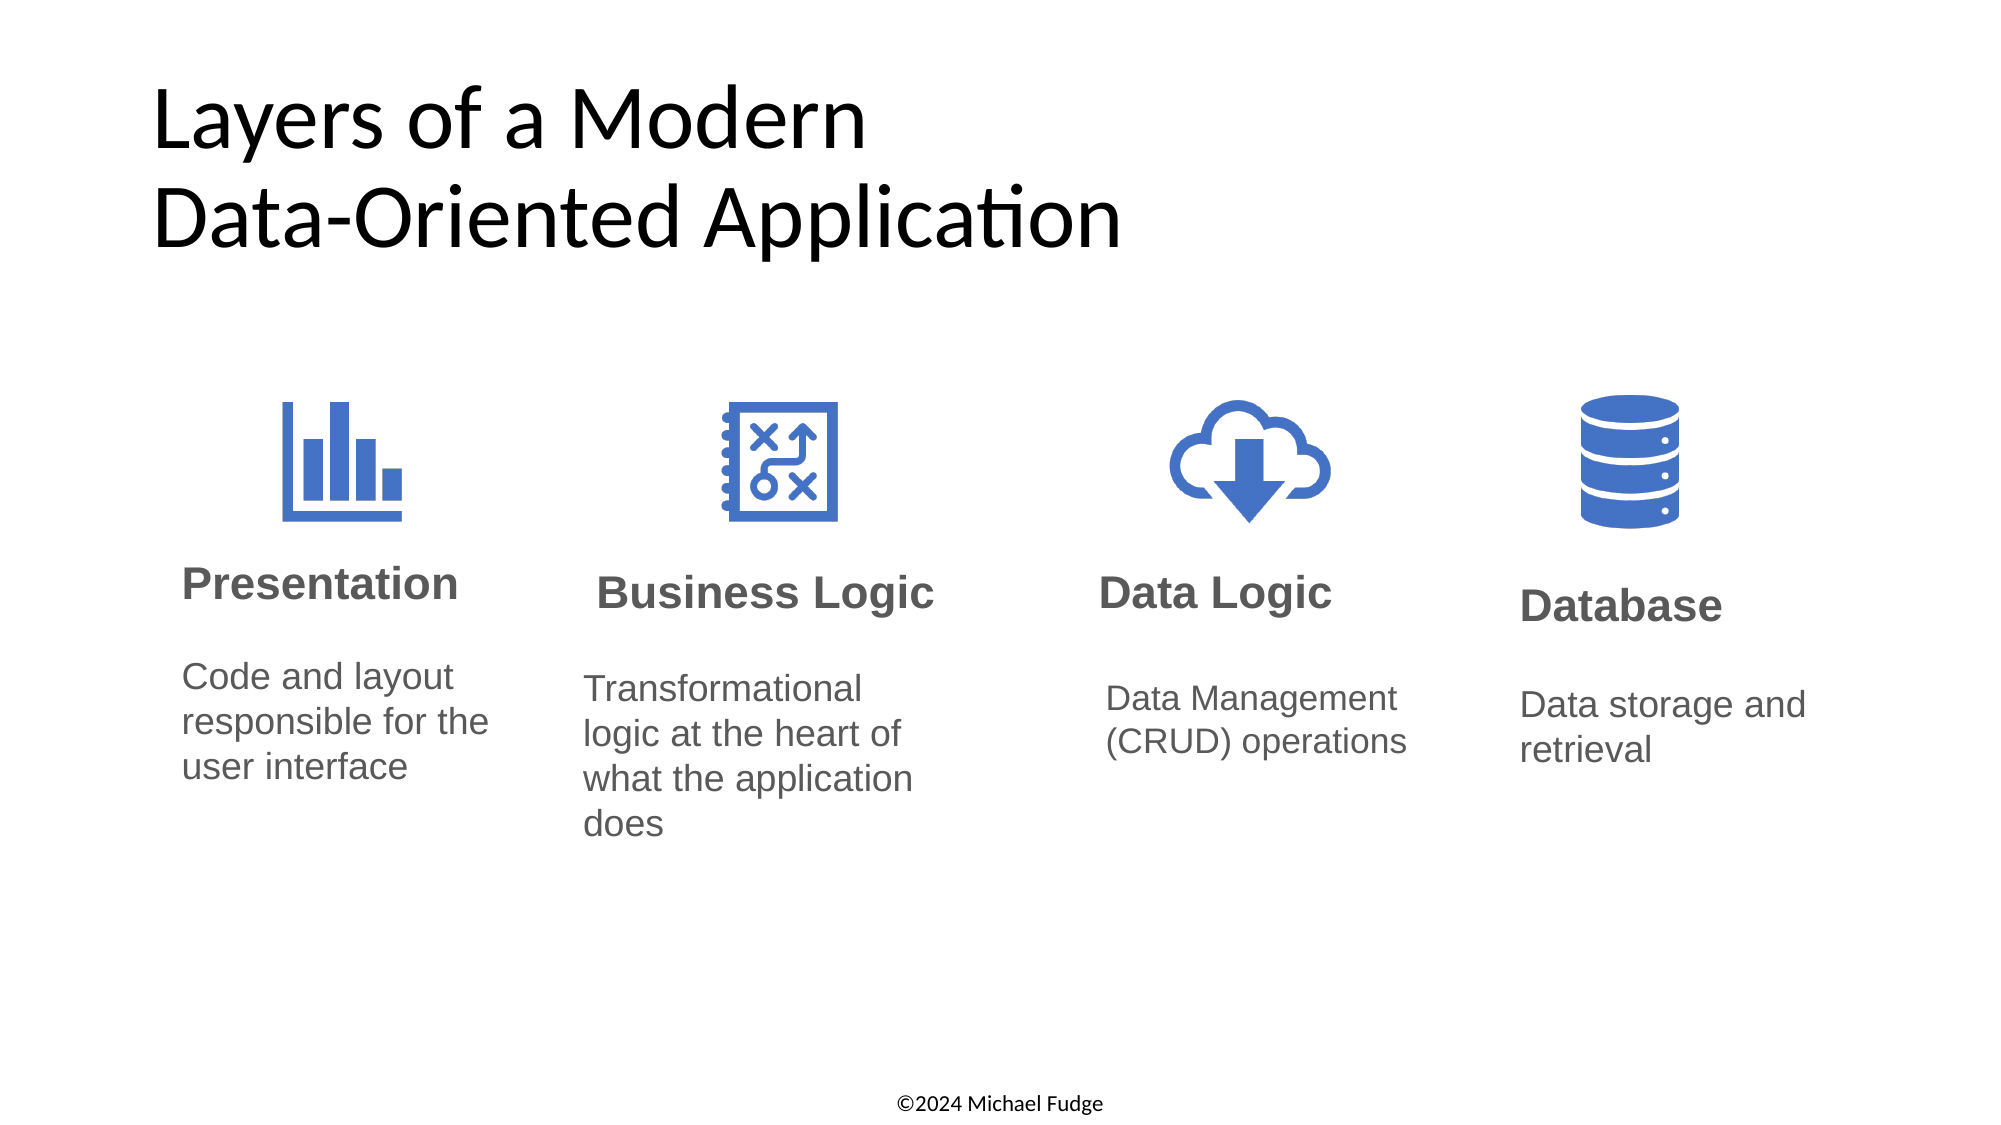

# Layers of a Modern Data-Oriented Application
Presentation
Code and layout responsible for the user interface
Business Logic
Transformational logic at the heart of what the application does
Data Logic
Data Management  (CRUD) operations
Database
Data storage and retrieval